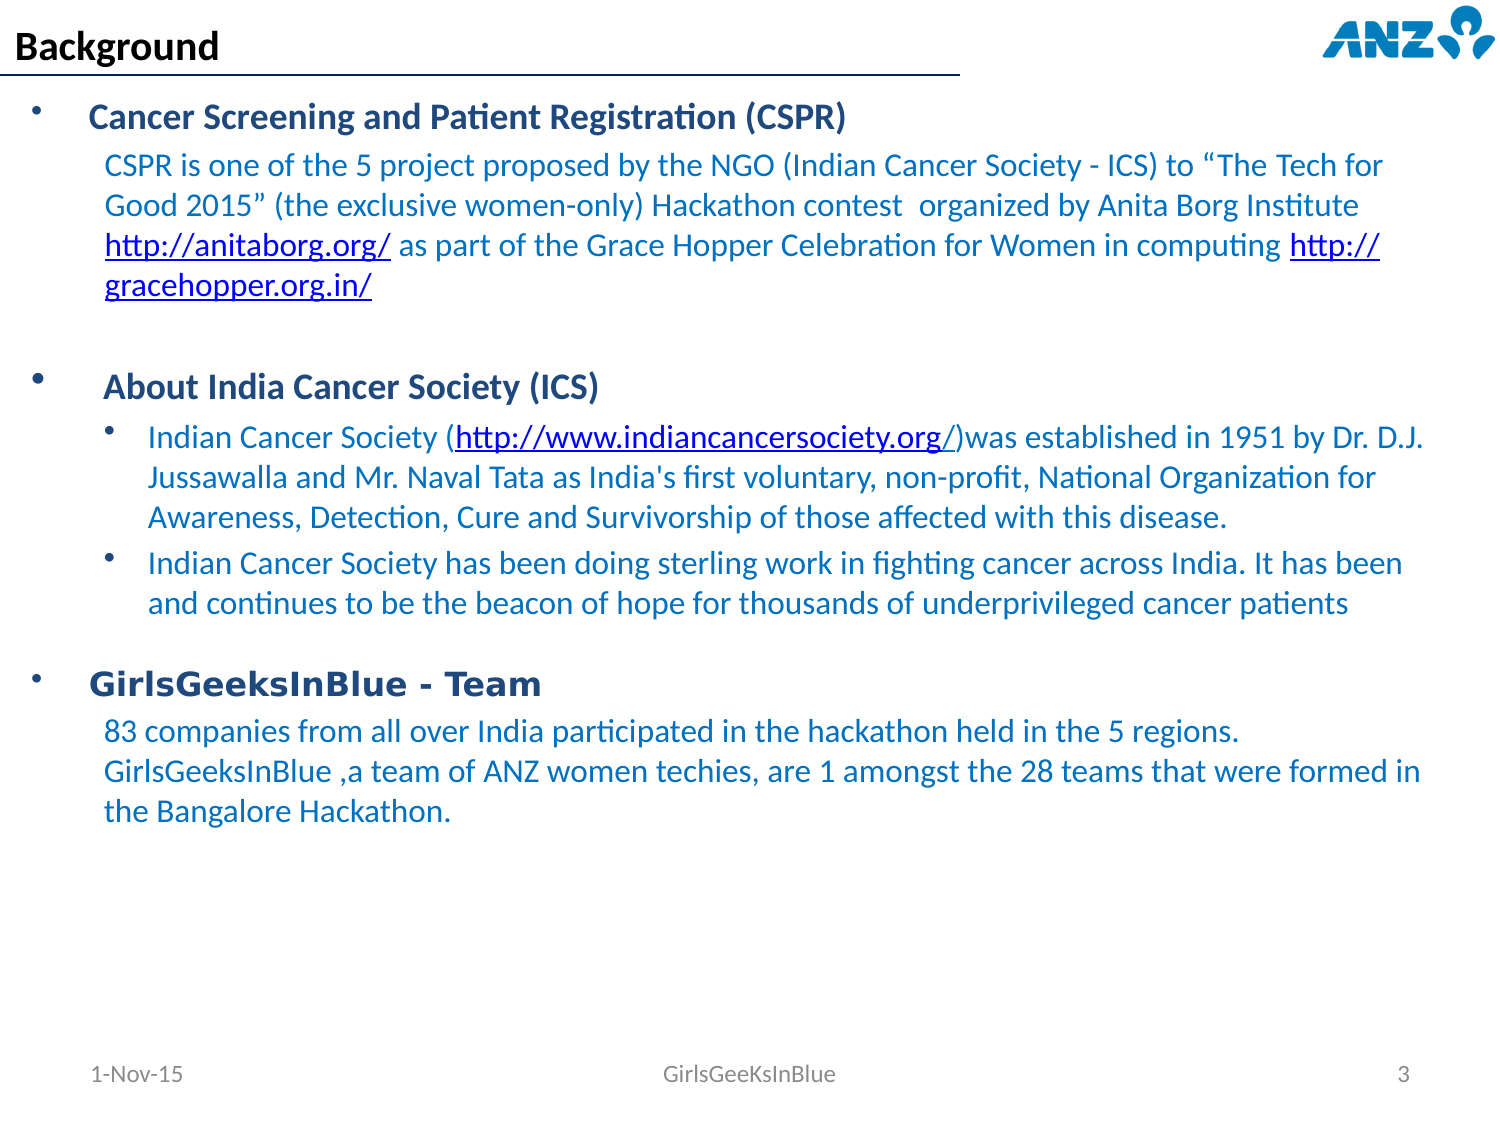

Background

    Cancer Screening and Patient Registration (CSPR)
CSPR is one of the 5 project proposed by the NGO (Indian Cancer Society - ICS) to “The Tech for Good 2015” (the exclusive women-only) Hackathon contest  organized by Anita Borg Institute http://anitaborg.org/ as part of the Grace Hopper Celebration for Women in computing http://gracehopper.org.in/

   About India Cancer Society (ICS)
Indian Cancer Society (http://www.indiancancersociety.org/)was established in 1951 by Dr. D.J. Jussawalla and Mr. Naval Tata as India's first voluntary, non-profit, National Organization for Awareness, Detection, Cure and Survivorship of those affected with this disease.
Indian Cancer Society has been doing sterling work in fighting cancer across India. It has been and continues to be the beacon of hope for thousands of underprivileged cancer patients

 GirlsGeeksInBlue - Team
83 companies from all over India participated in the hackathon held in the 5 regions.
GirlsGeeksInBlue ,a team of ANZ women techies, are 1 amongst the 28 teams that were formed in the Bangalore Hackathon.

1-Nov-15
GirlsGeeKsInBlue
3